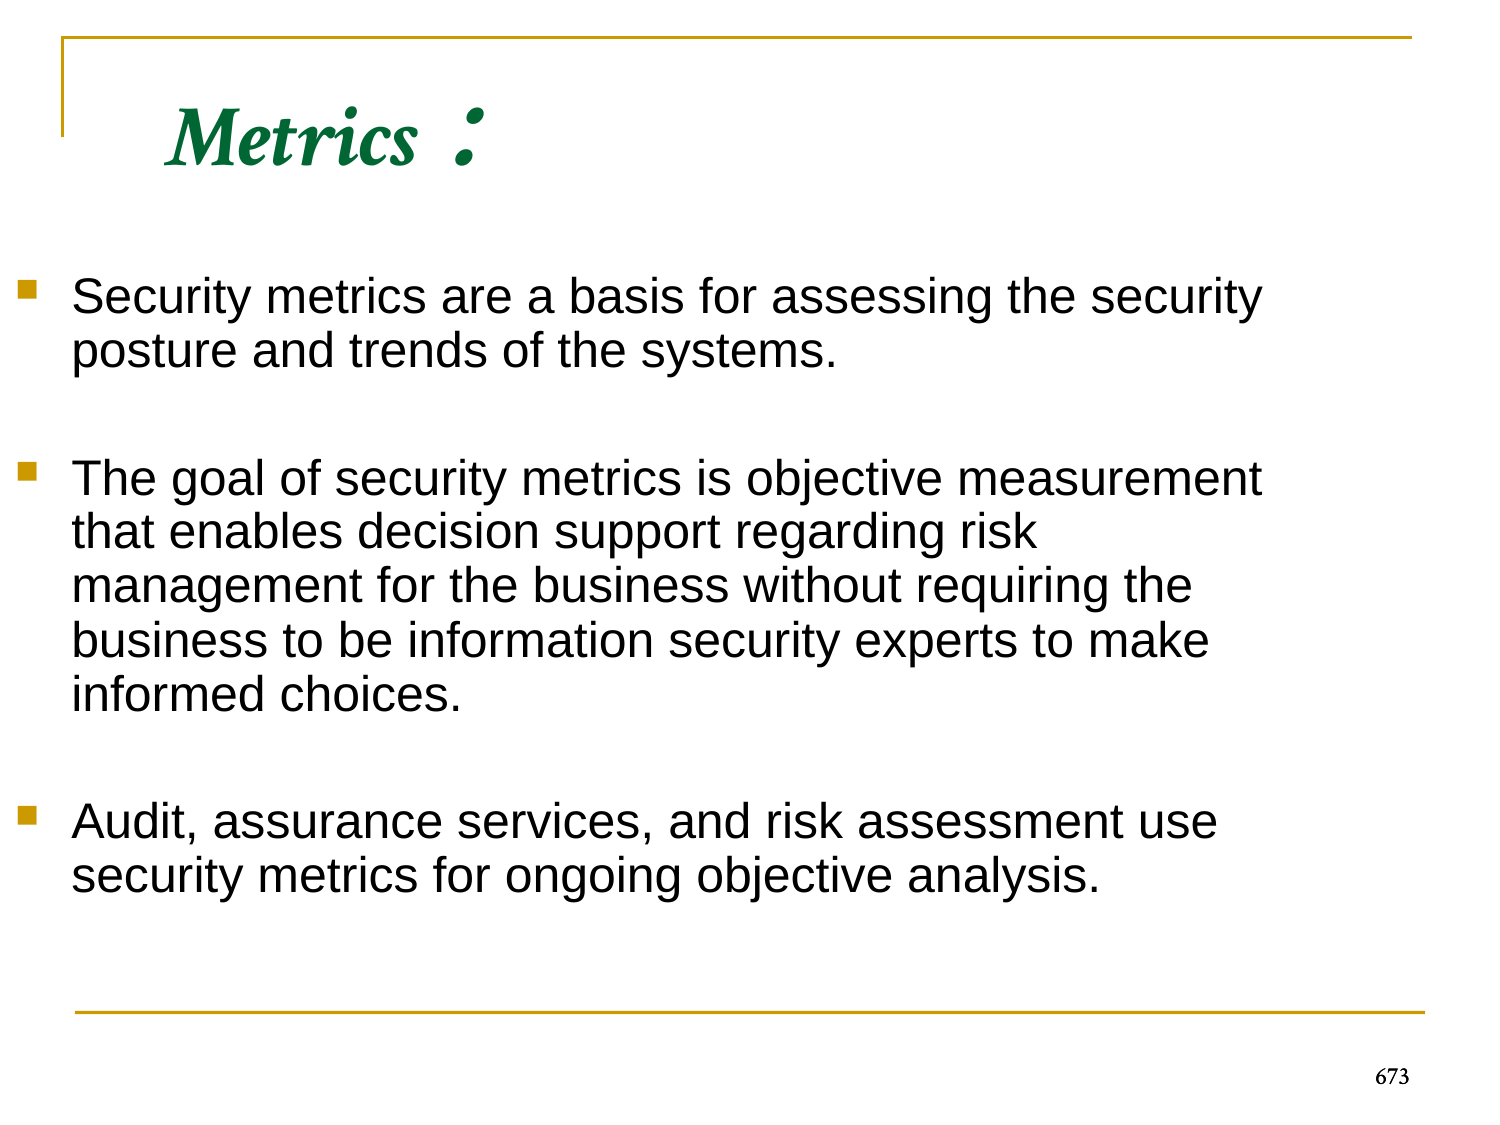

Metrics：
Security metrics are a basis for assessing the security posture and trends of the systems.

The goal of security metrics is objective measurement that enables decision support regarding risk management for the business without requiring the business to be information security experts to make informed choices.

Audit, assurance services, and risk assessment use security metrics for ongoing objective analysis.

673
673